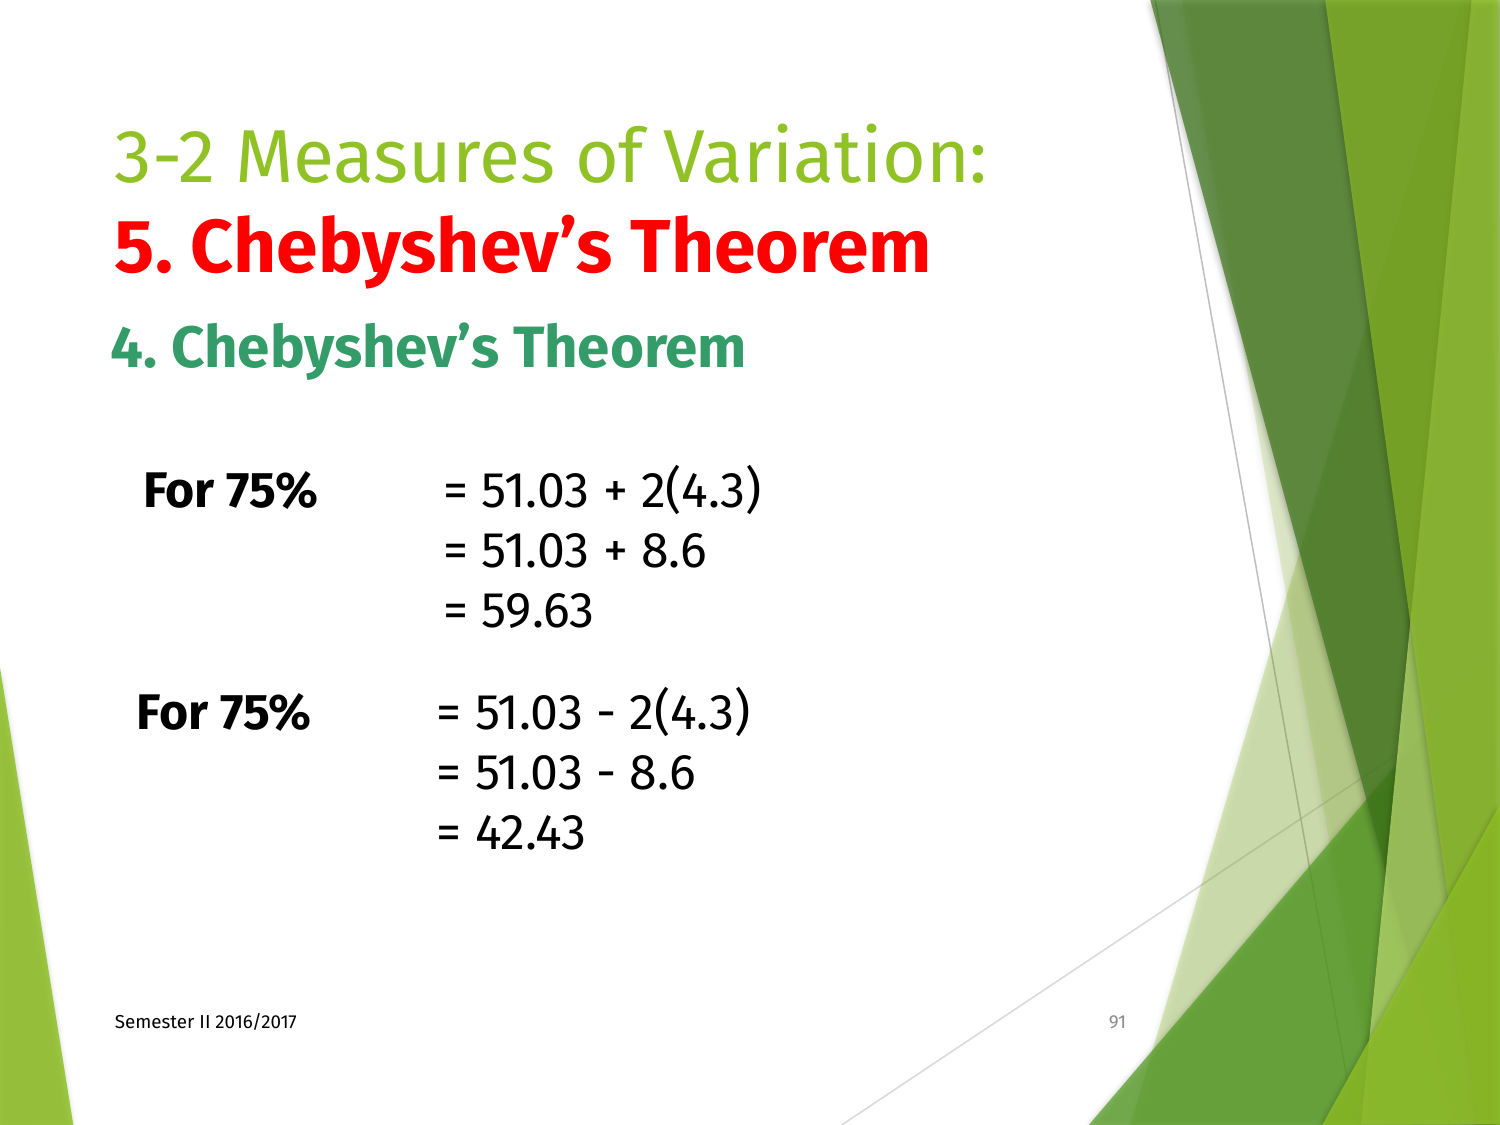

# 3-2 Measures of Variation: 5. Chebyshev’s Theorem
4. Chebyshev’s Theorem
For 75% 	= 51.03 + 2(4.3)
		= 51.03 + 8.6
		= 59.63
For 75% 	= 51.03 - 2(4.3)
		= 51.03 - 8.6
		= 42.43
Semester II 2016/2017
91